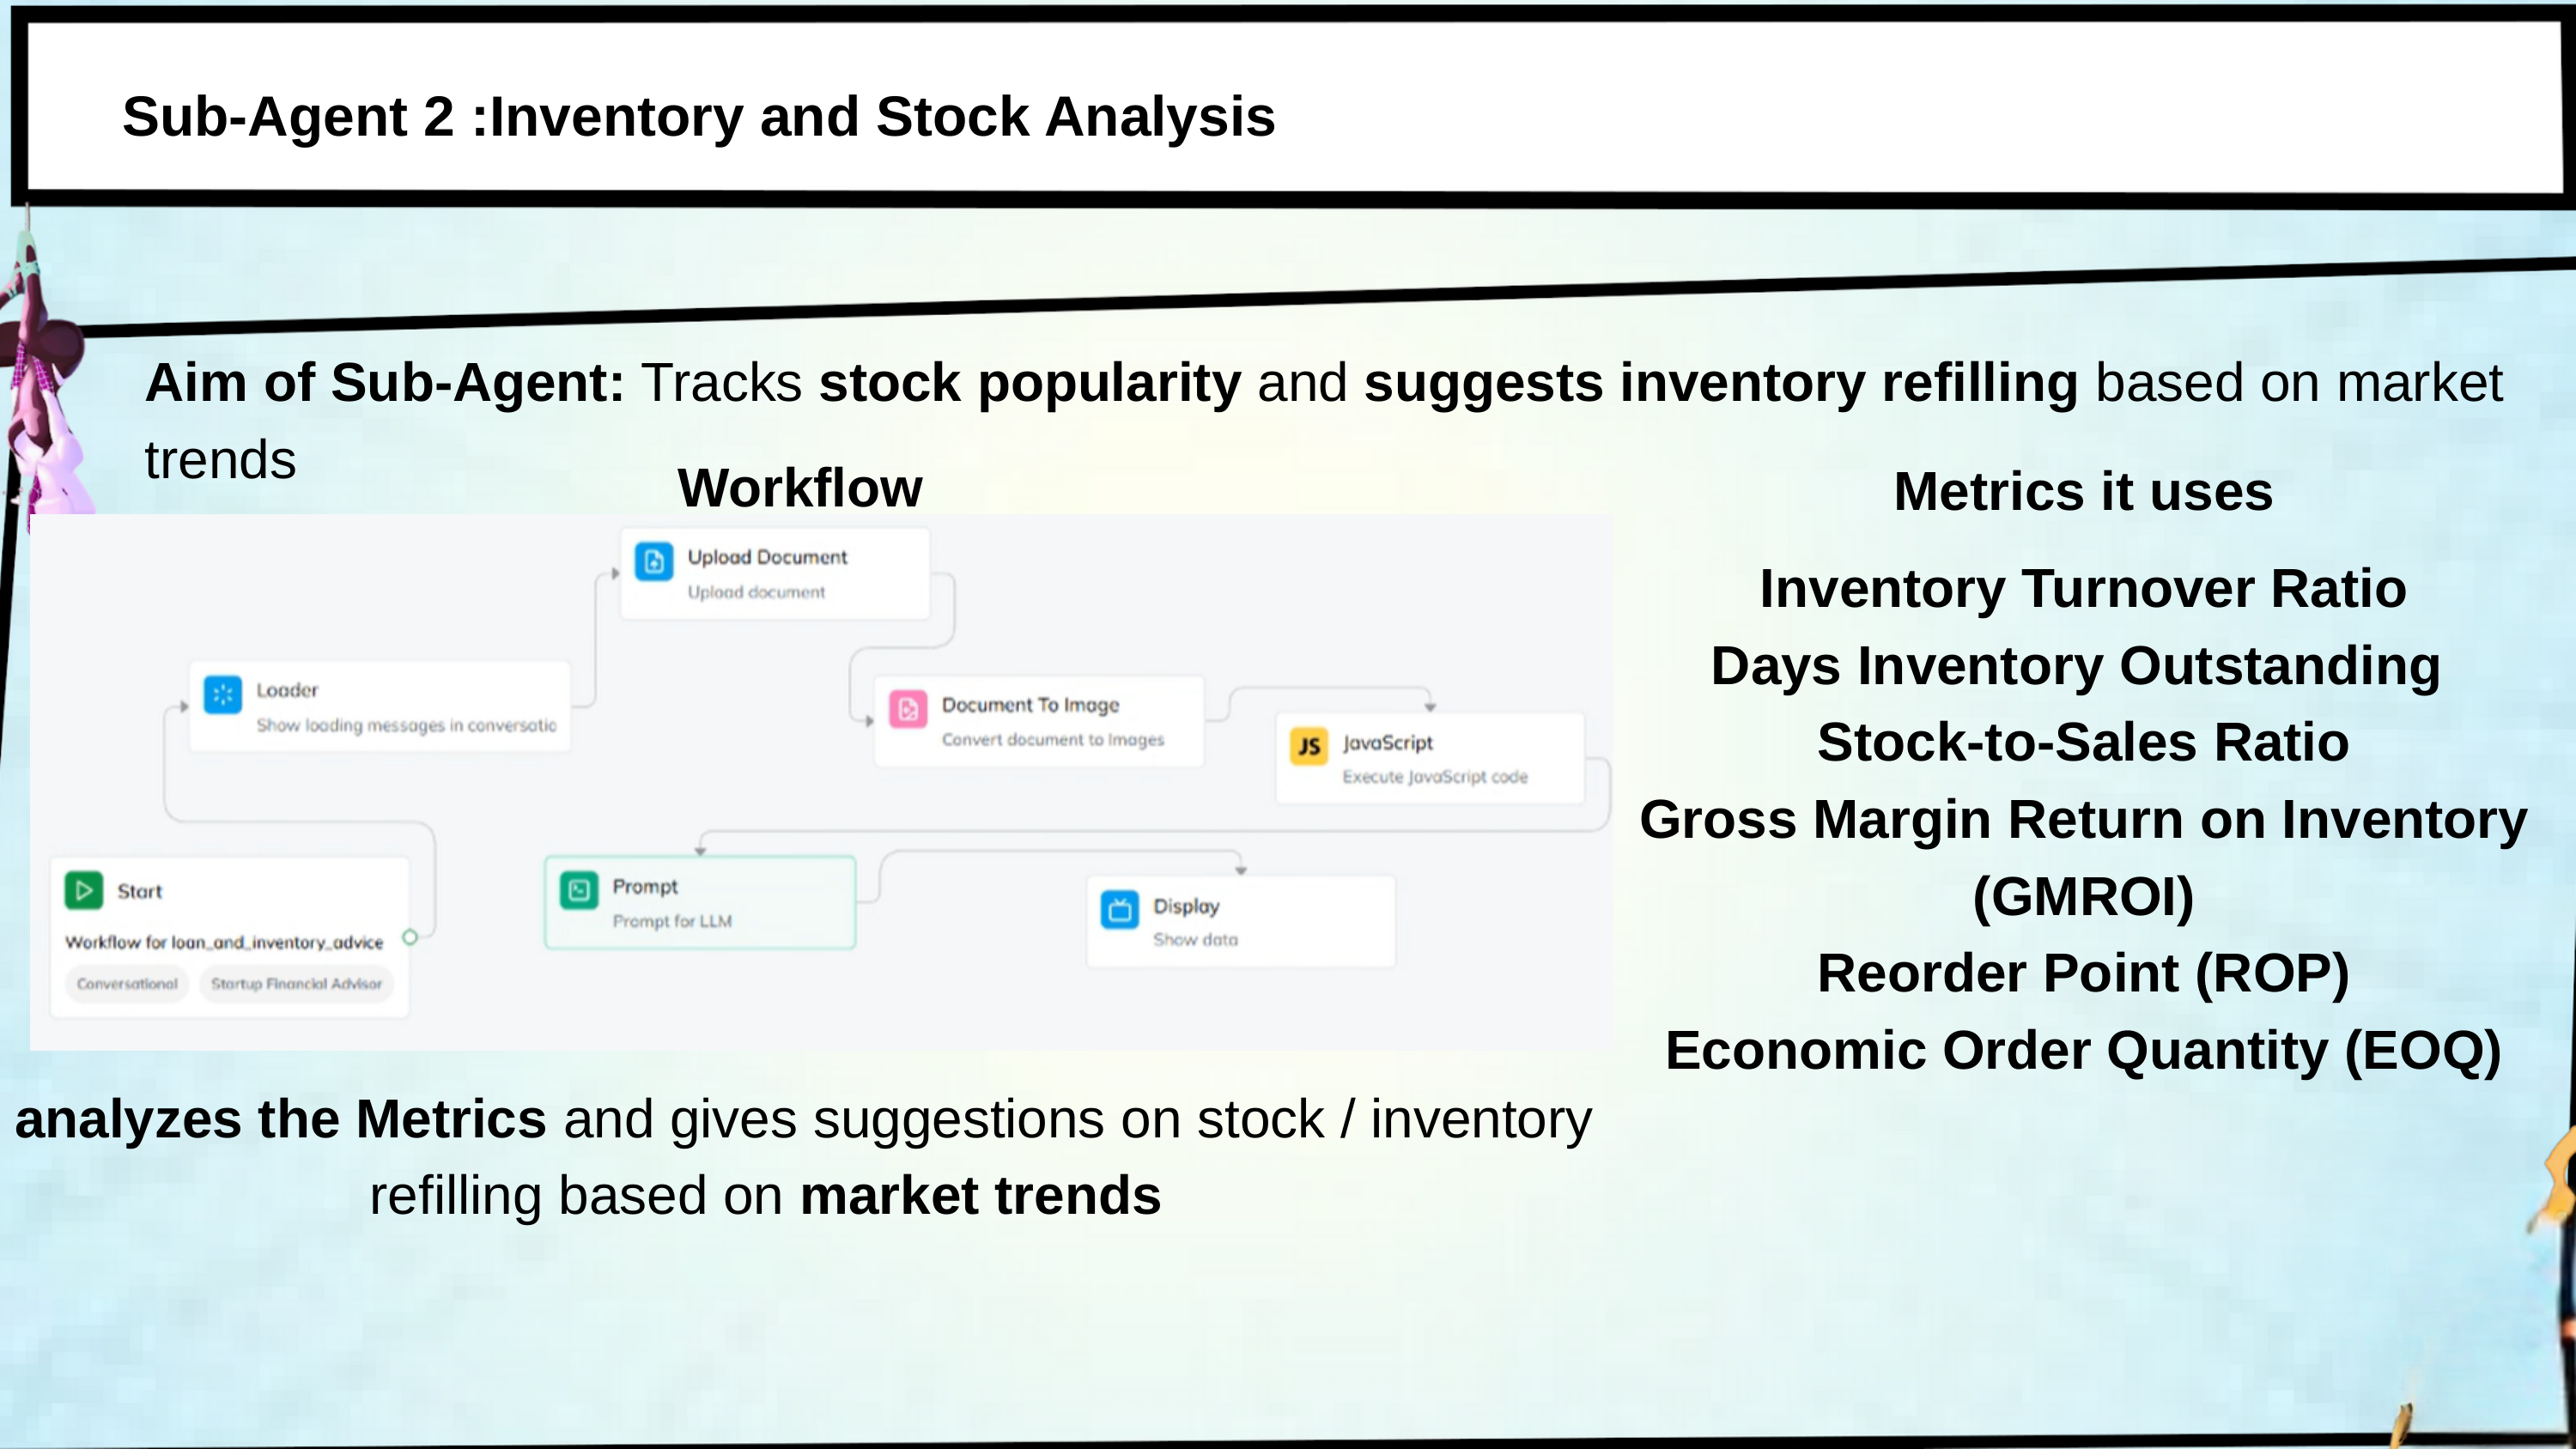

Sub-Agent 2 :Inventory and Stock Analysis
Aim of Sub-Agent: Tracks stock popularity and suggests inventory refilling based on market trends
Workflow
Metrics it uses

Inventory Turnover Ratio
Days Inventory Outstanding
Stock-to-Sales Ratio
Gross Margin Return on Inventory (GMROI)
Reorder Point (ROP)
Economic Order Quantity (EOQ)
It analyzes the Metrics and gives suggestions on stock / inventory refilling based on market trends